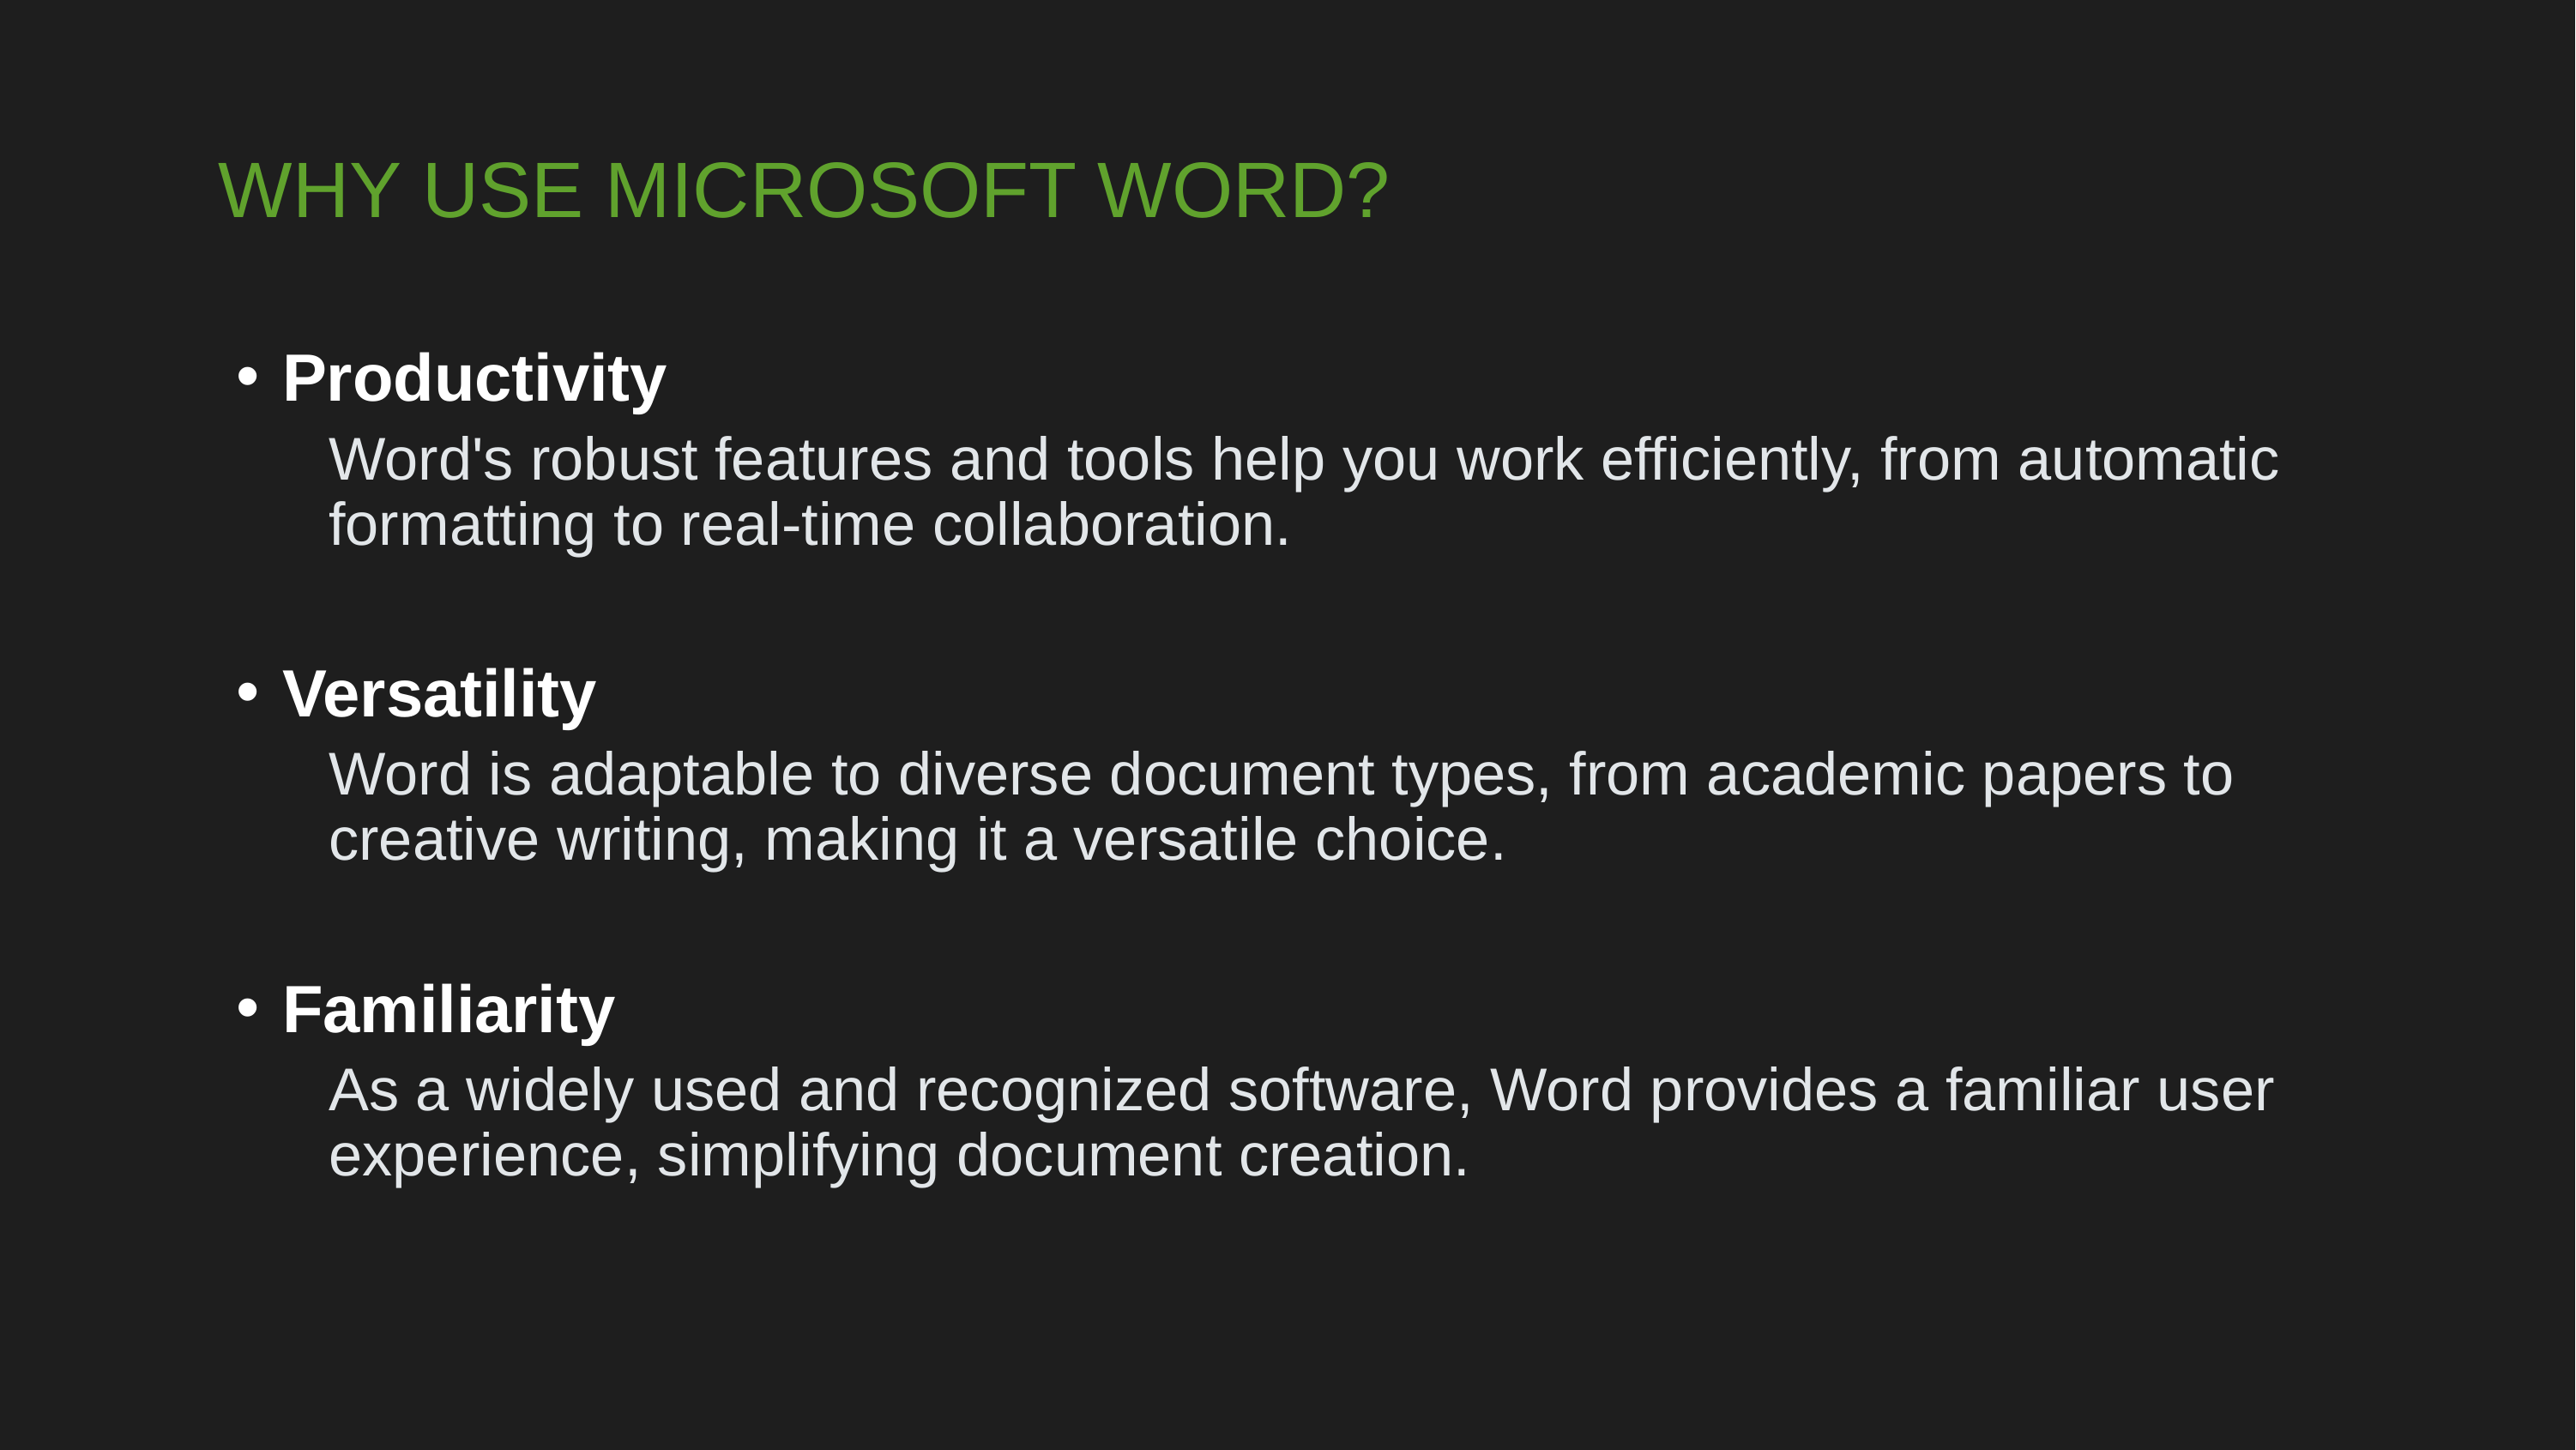

# Why Use Microsoft Word?
Productivity
Word's robust features and tools help you work efficiently, from automatic formatting to real-time collaboration.

Versatility
Word is adaptable to diverse document types, from academic papers to creative writing, making it a versatile choice.

Familiarity
As a widely used and recognized software, Word provides a familiar user experience, simplifying document creation.